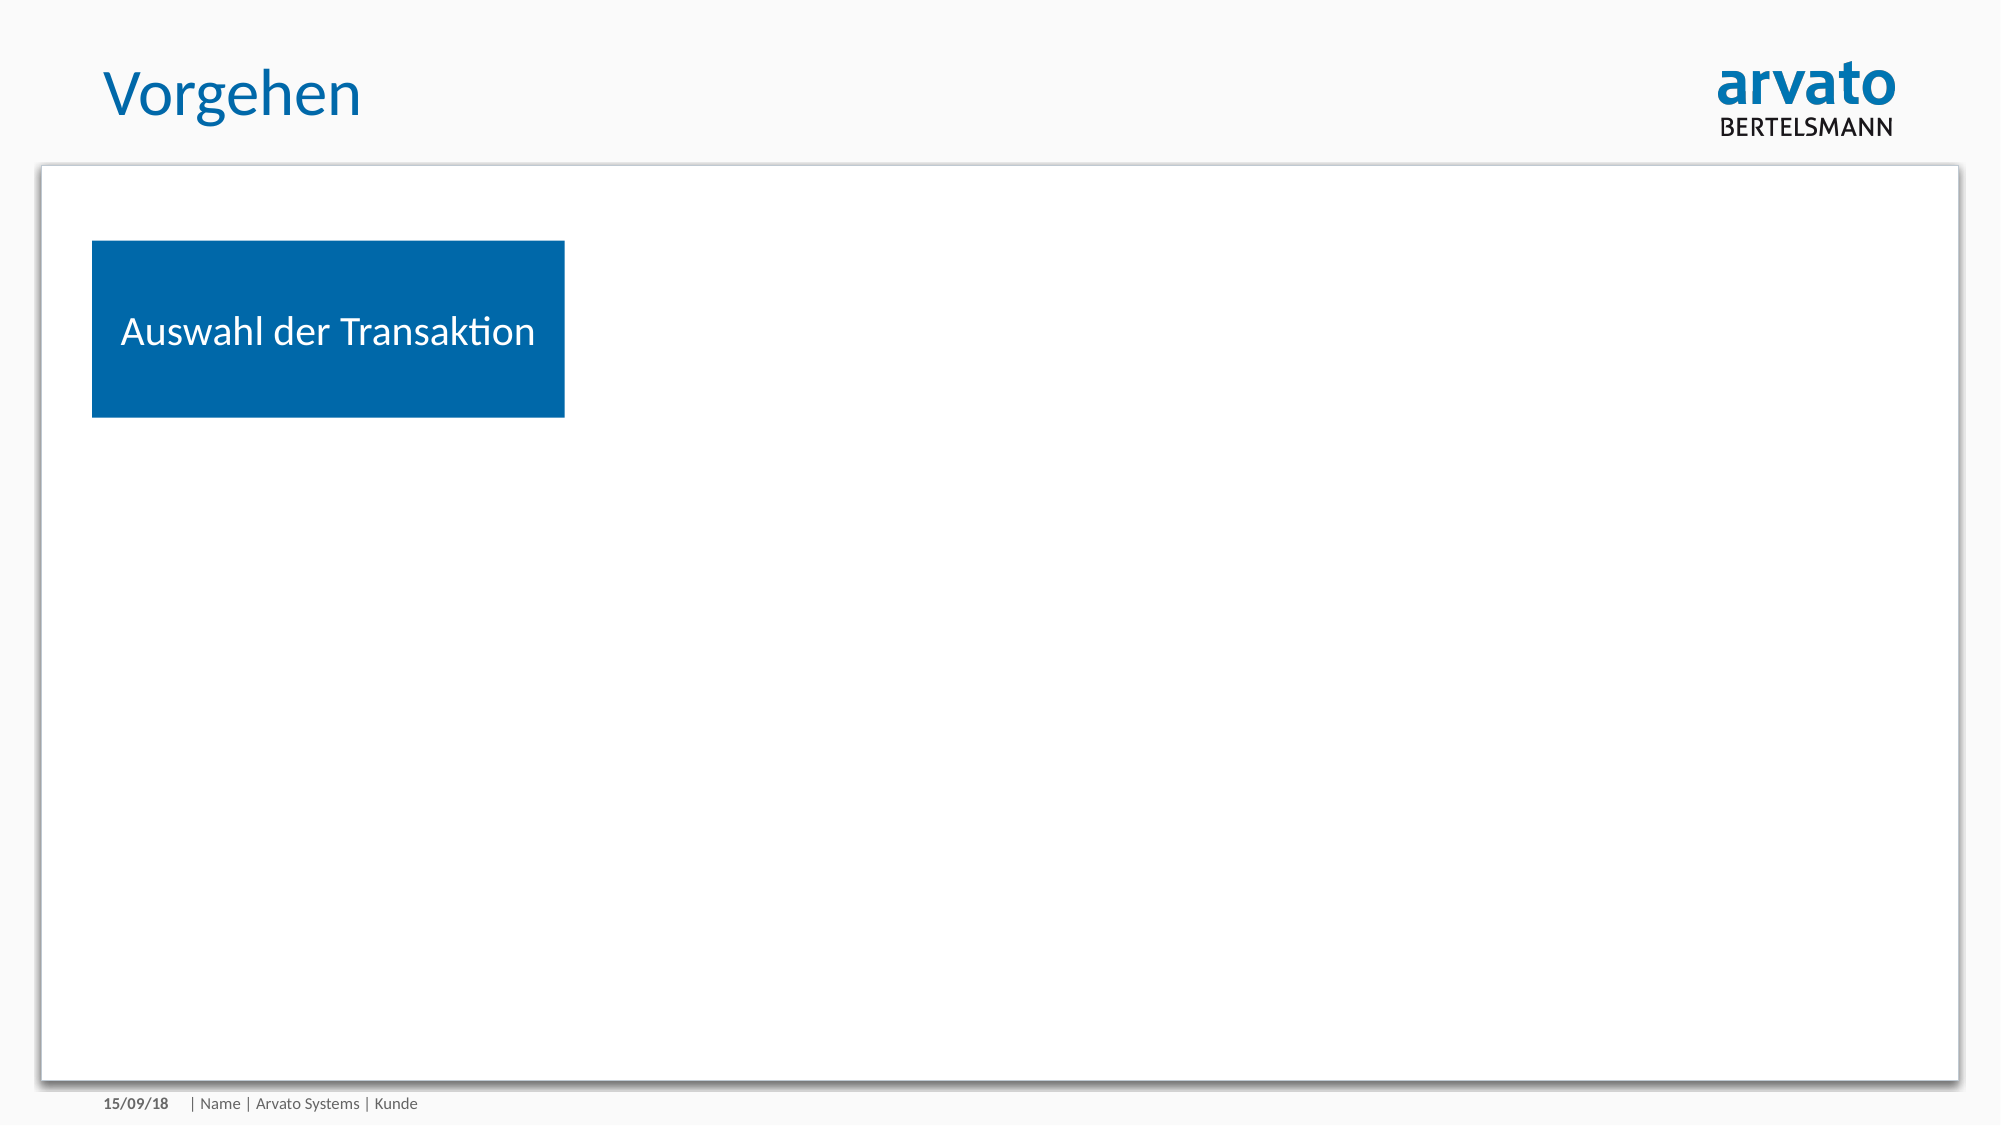

# Vorgehen
Auswahl der Transaktion
15/09/18
| Name | Arvato Systems | Kunde